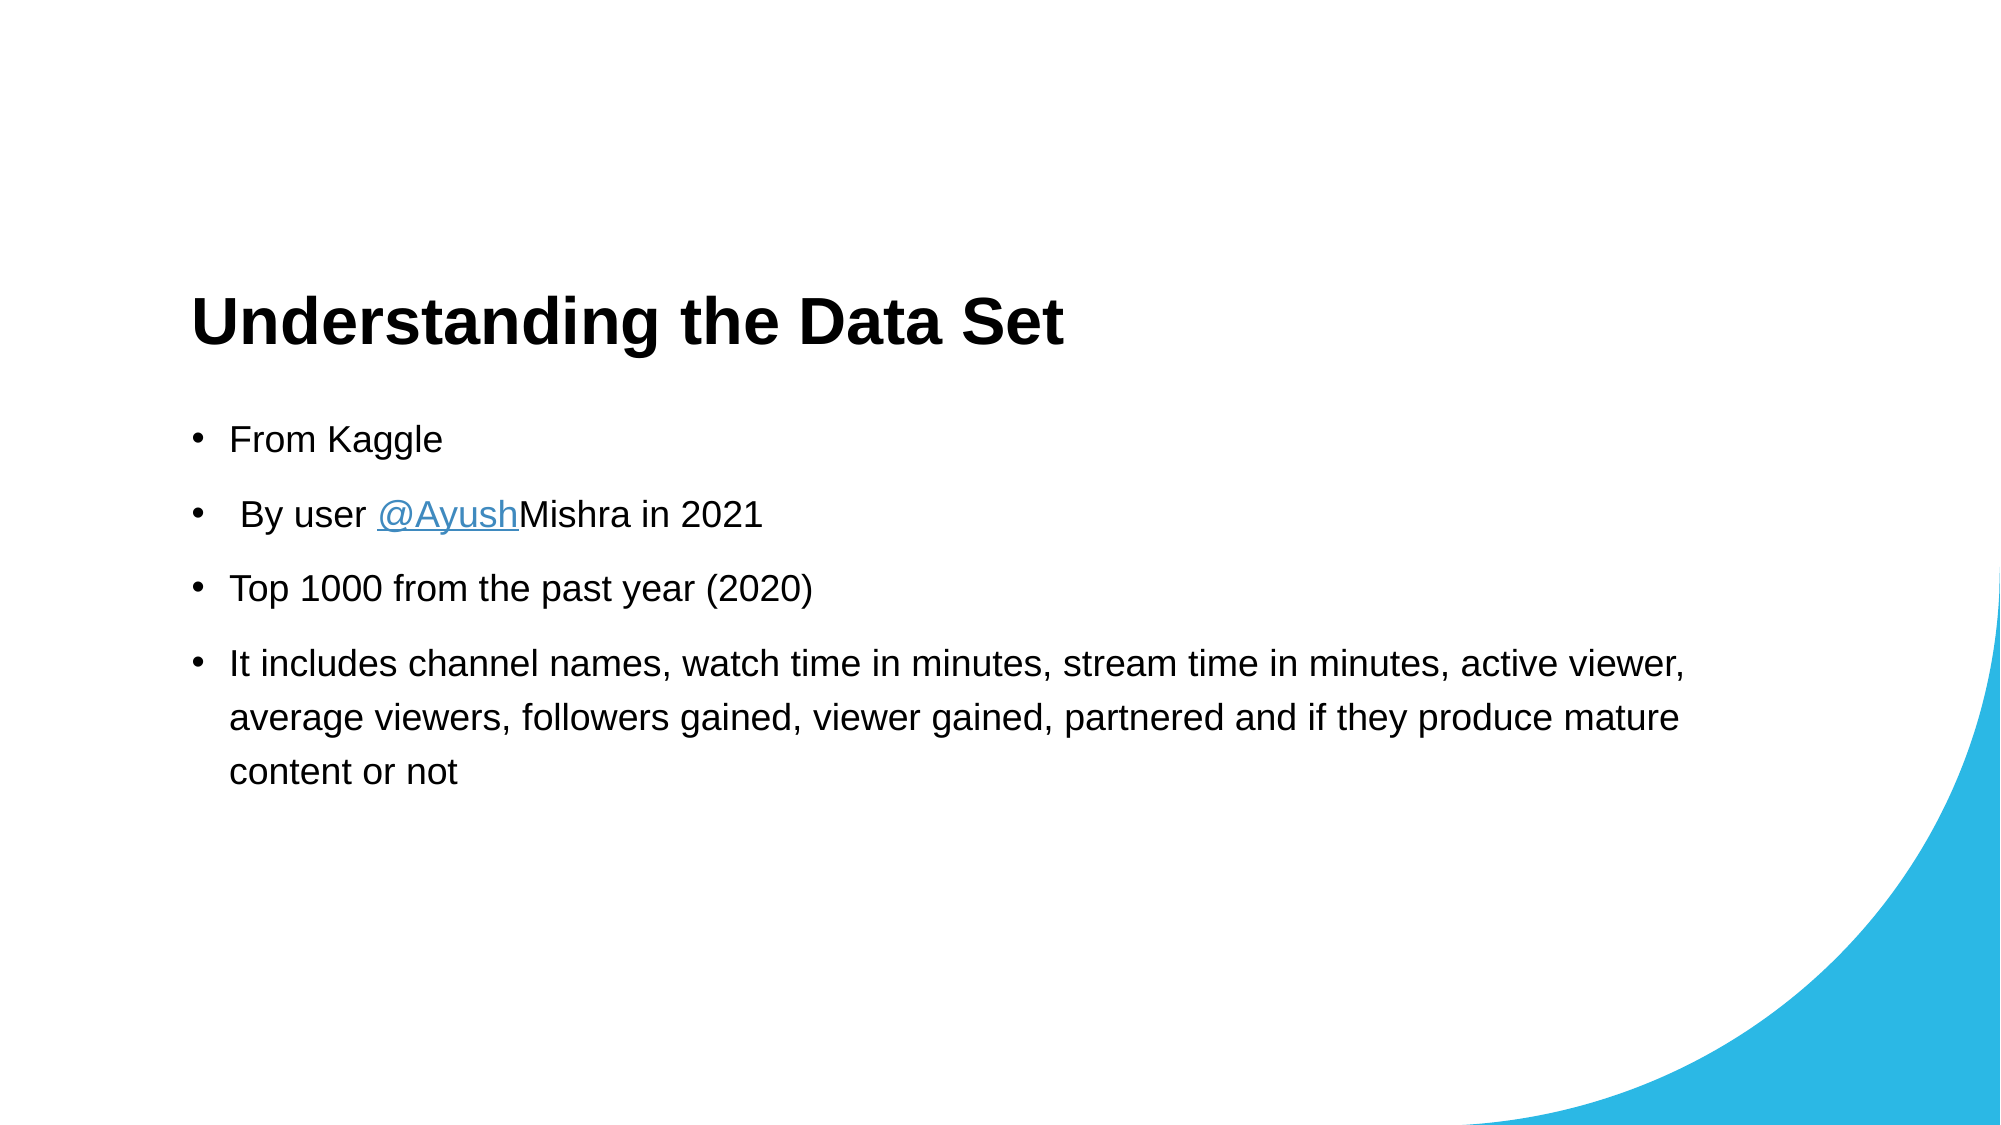

# Understanding the Data Set
From Kaggle
 By user @AyushMishra in 2021
Top 1000 from the past year (2020)
It includes channel names, watch time in minutes, stream time in minutes, active viewer, average viewers, followers gained, viewer gained, partnered and if they produce mature content or not